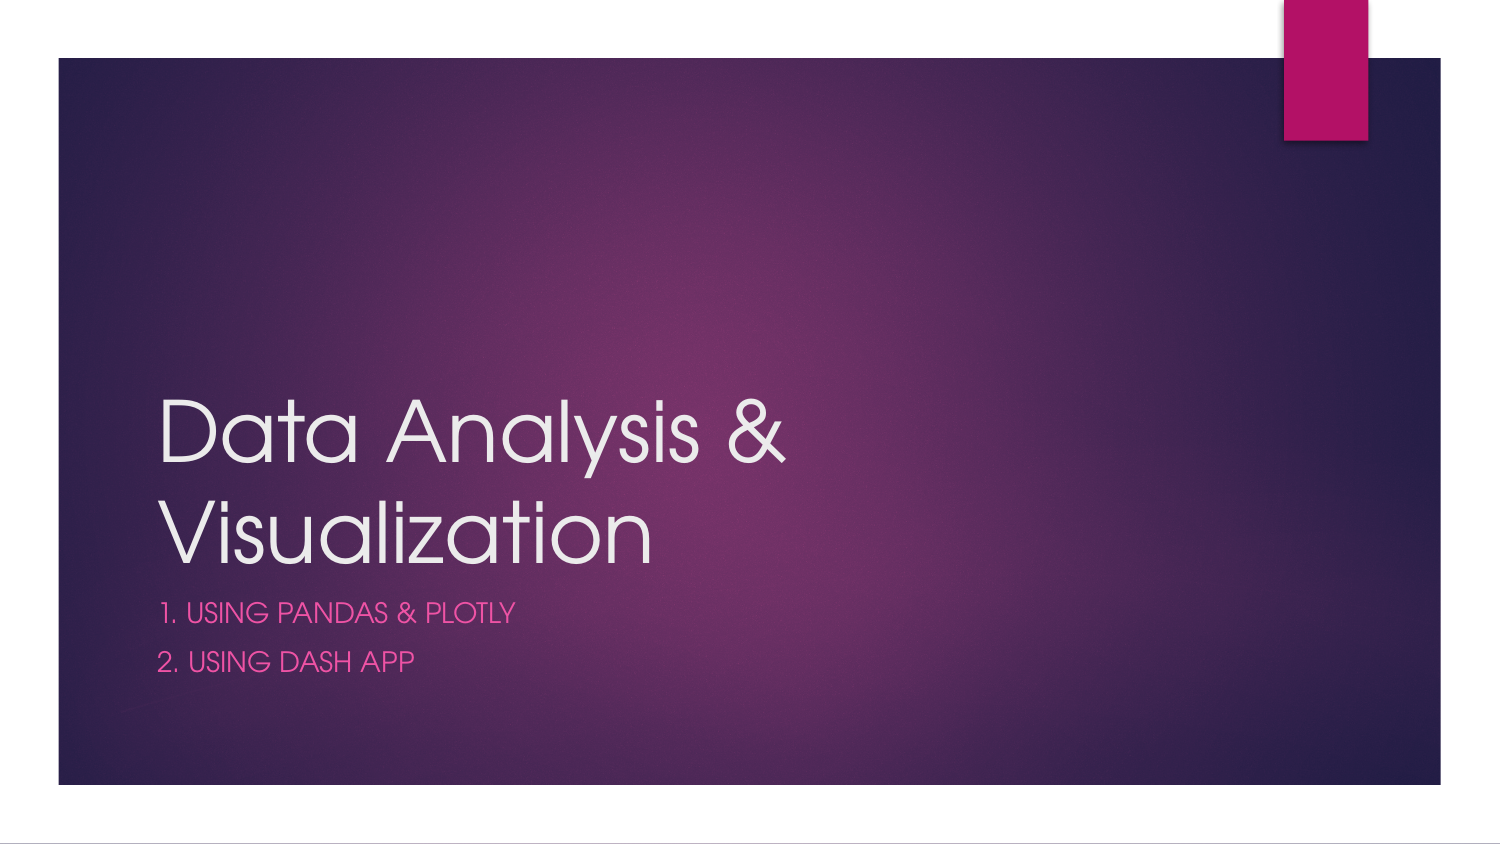

# Data Analysis & Visualization
1. Using pandas & Plotly
2. Using Dash app